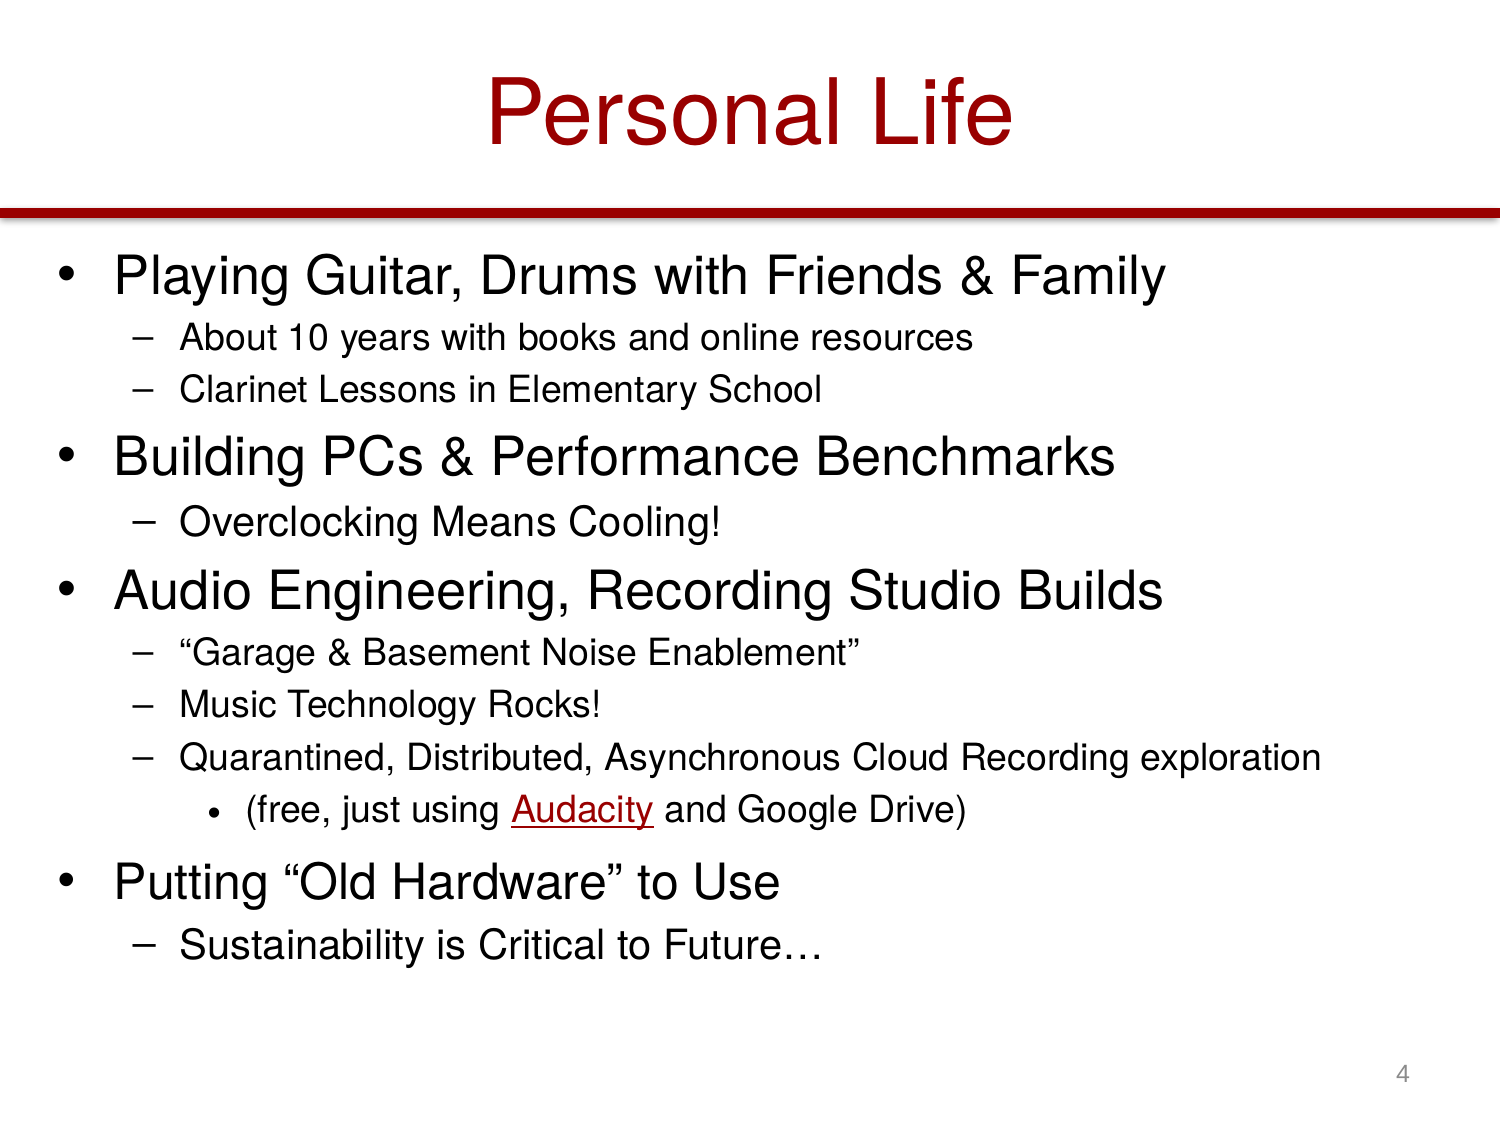

# Personal Life
Playing Guitar, Drums with Friends & Family
About 10 years with books and online resources
Clarinet Lessons in Elementary School
Building PCs & Performance Benchmarks
Overclocking Means Cooling!
Audio Engineering, Recording Studio Builds
“Garage & Basement Noise Enablement”
Music Technology Rocks!
Quarantined, Distributed, Asynchronous Cloud Recording exploration
(free, just using Audacity and Google Drive)
Putting “Old Hardware” to Use
Sustainability is Critical to Future…
4